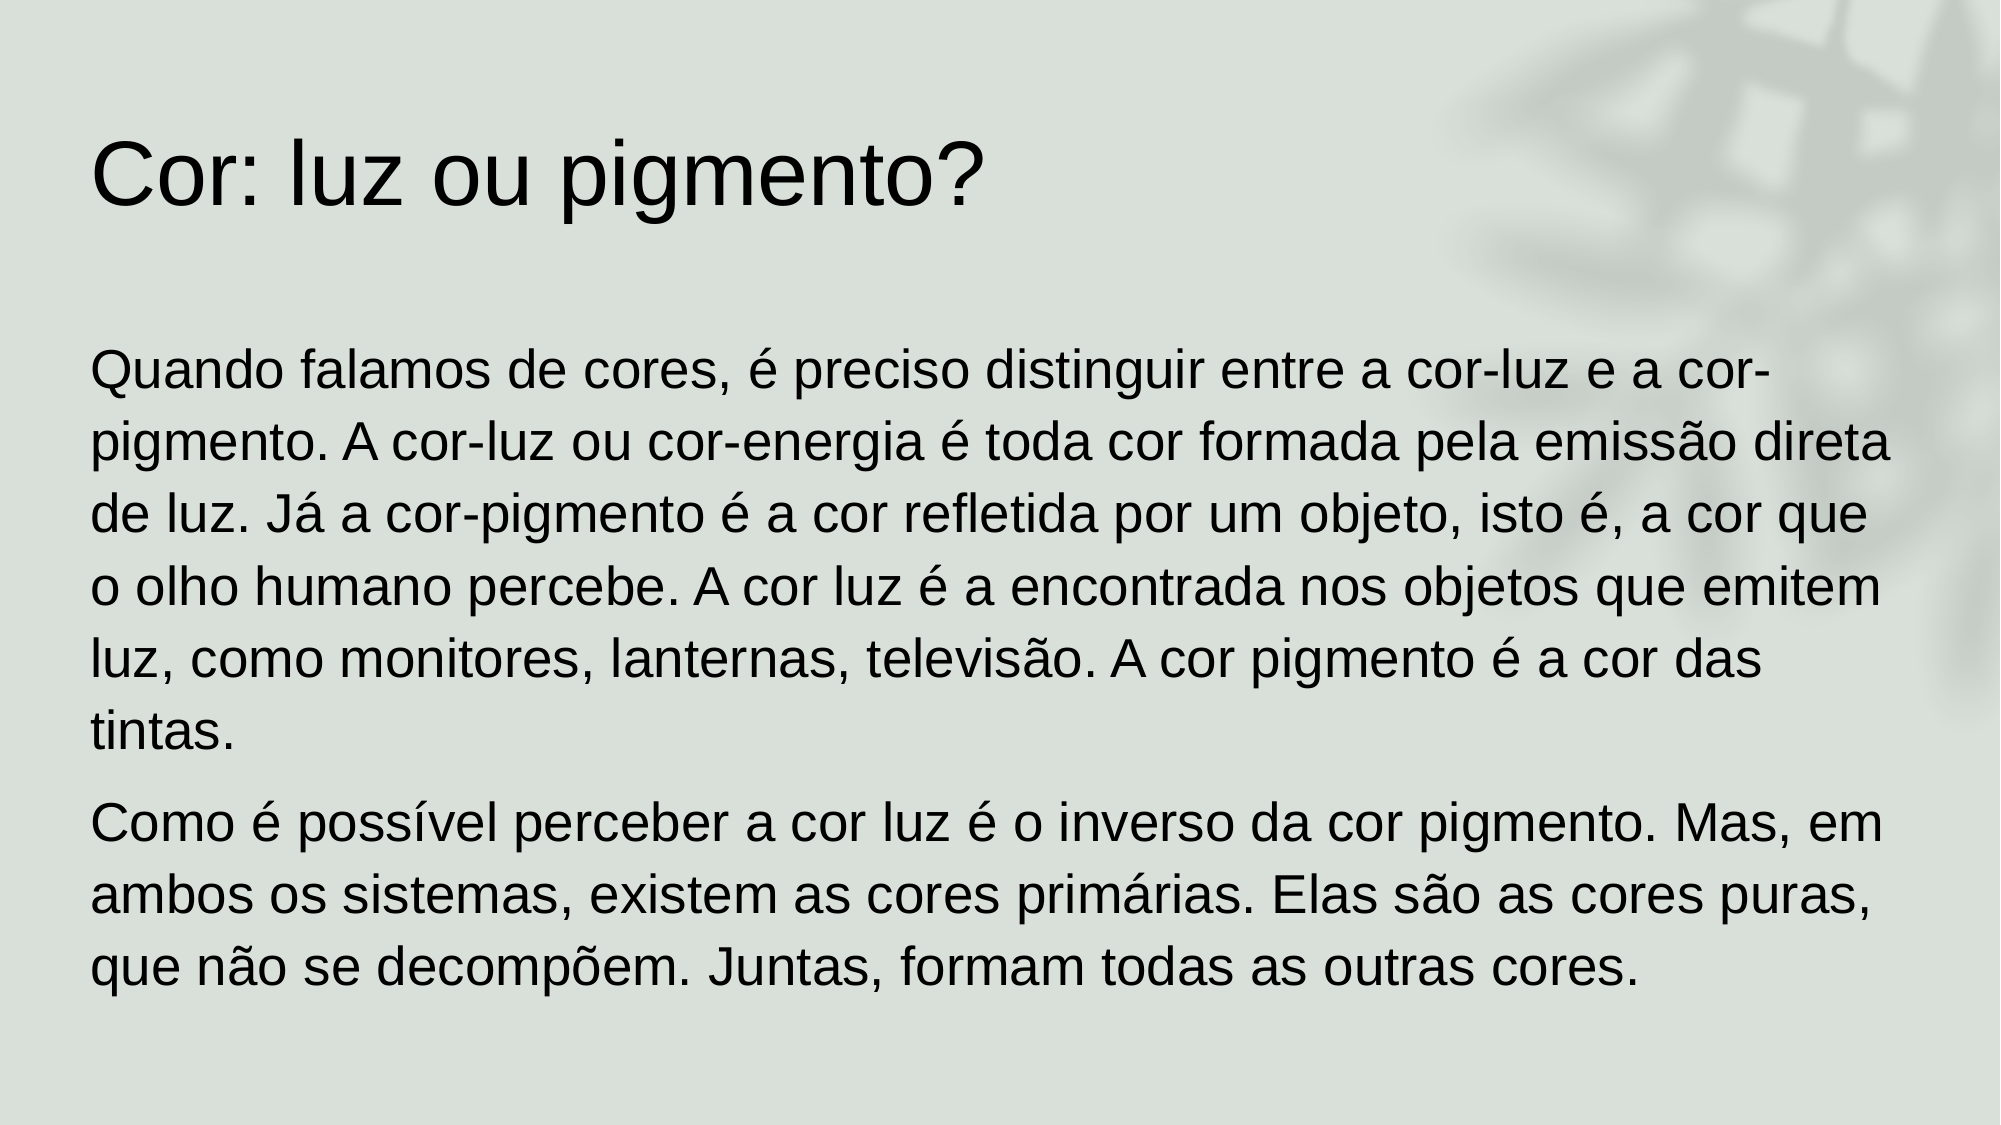

# Cor: luz ou pigmento?
Quando falamos de cores, é preciso distinguir entre a cor-luz e a cor-pigmento. A cor-luz ou cor-energia é toda cor formada pela emissão direta de luz. Já a cor-pigmento é a cor refletida por um objeto, isto é, a cor que o olho humano percebe. A cor luz é a encontrada nos objetos que emitem luz, como monitores, lanternas, televisão. A cor pigmento é a cor das tintas.
Como é possível perceber a cor luz é o inverso da cor pigmento. Mas, em ambos os sistemas, existem as cores primárias. Elas são as cores puras, que não se decompõem. Juntas, formam todas as outras cores.